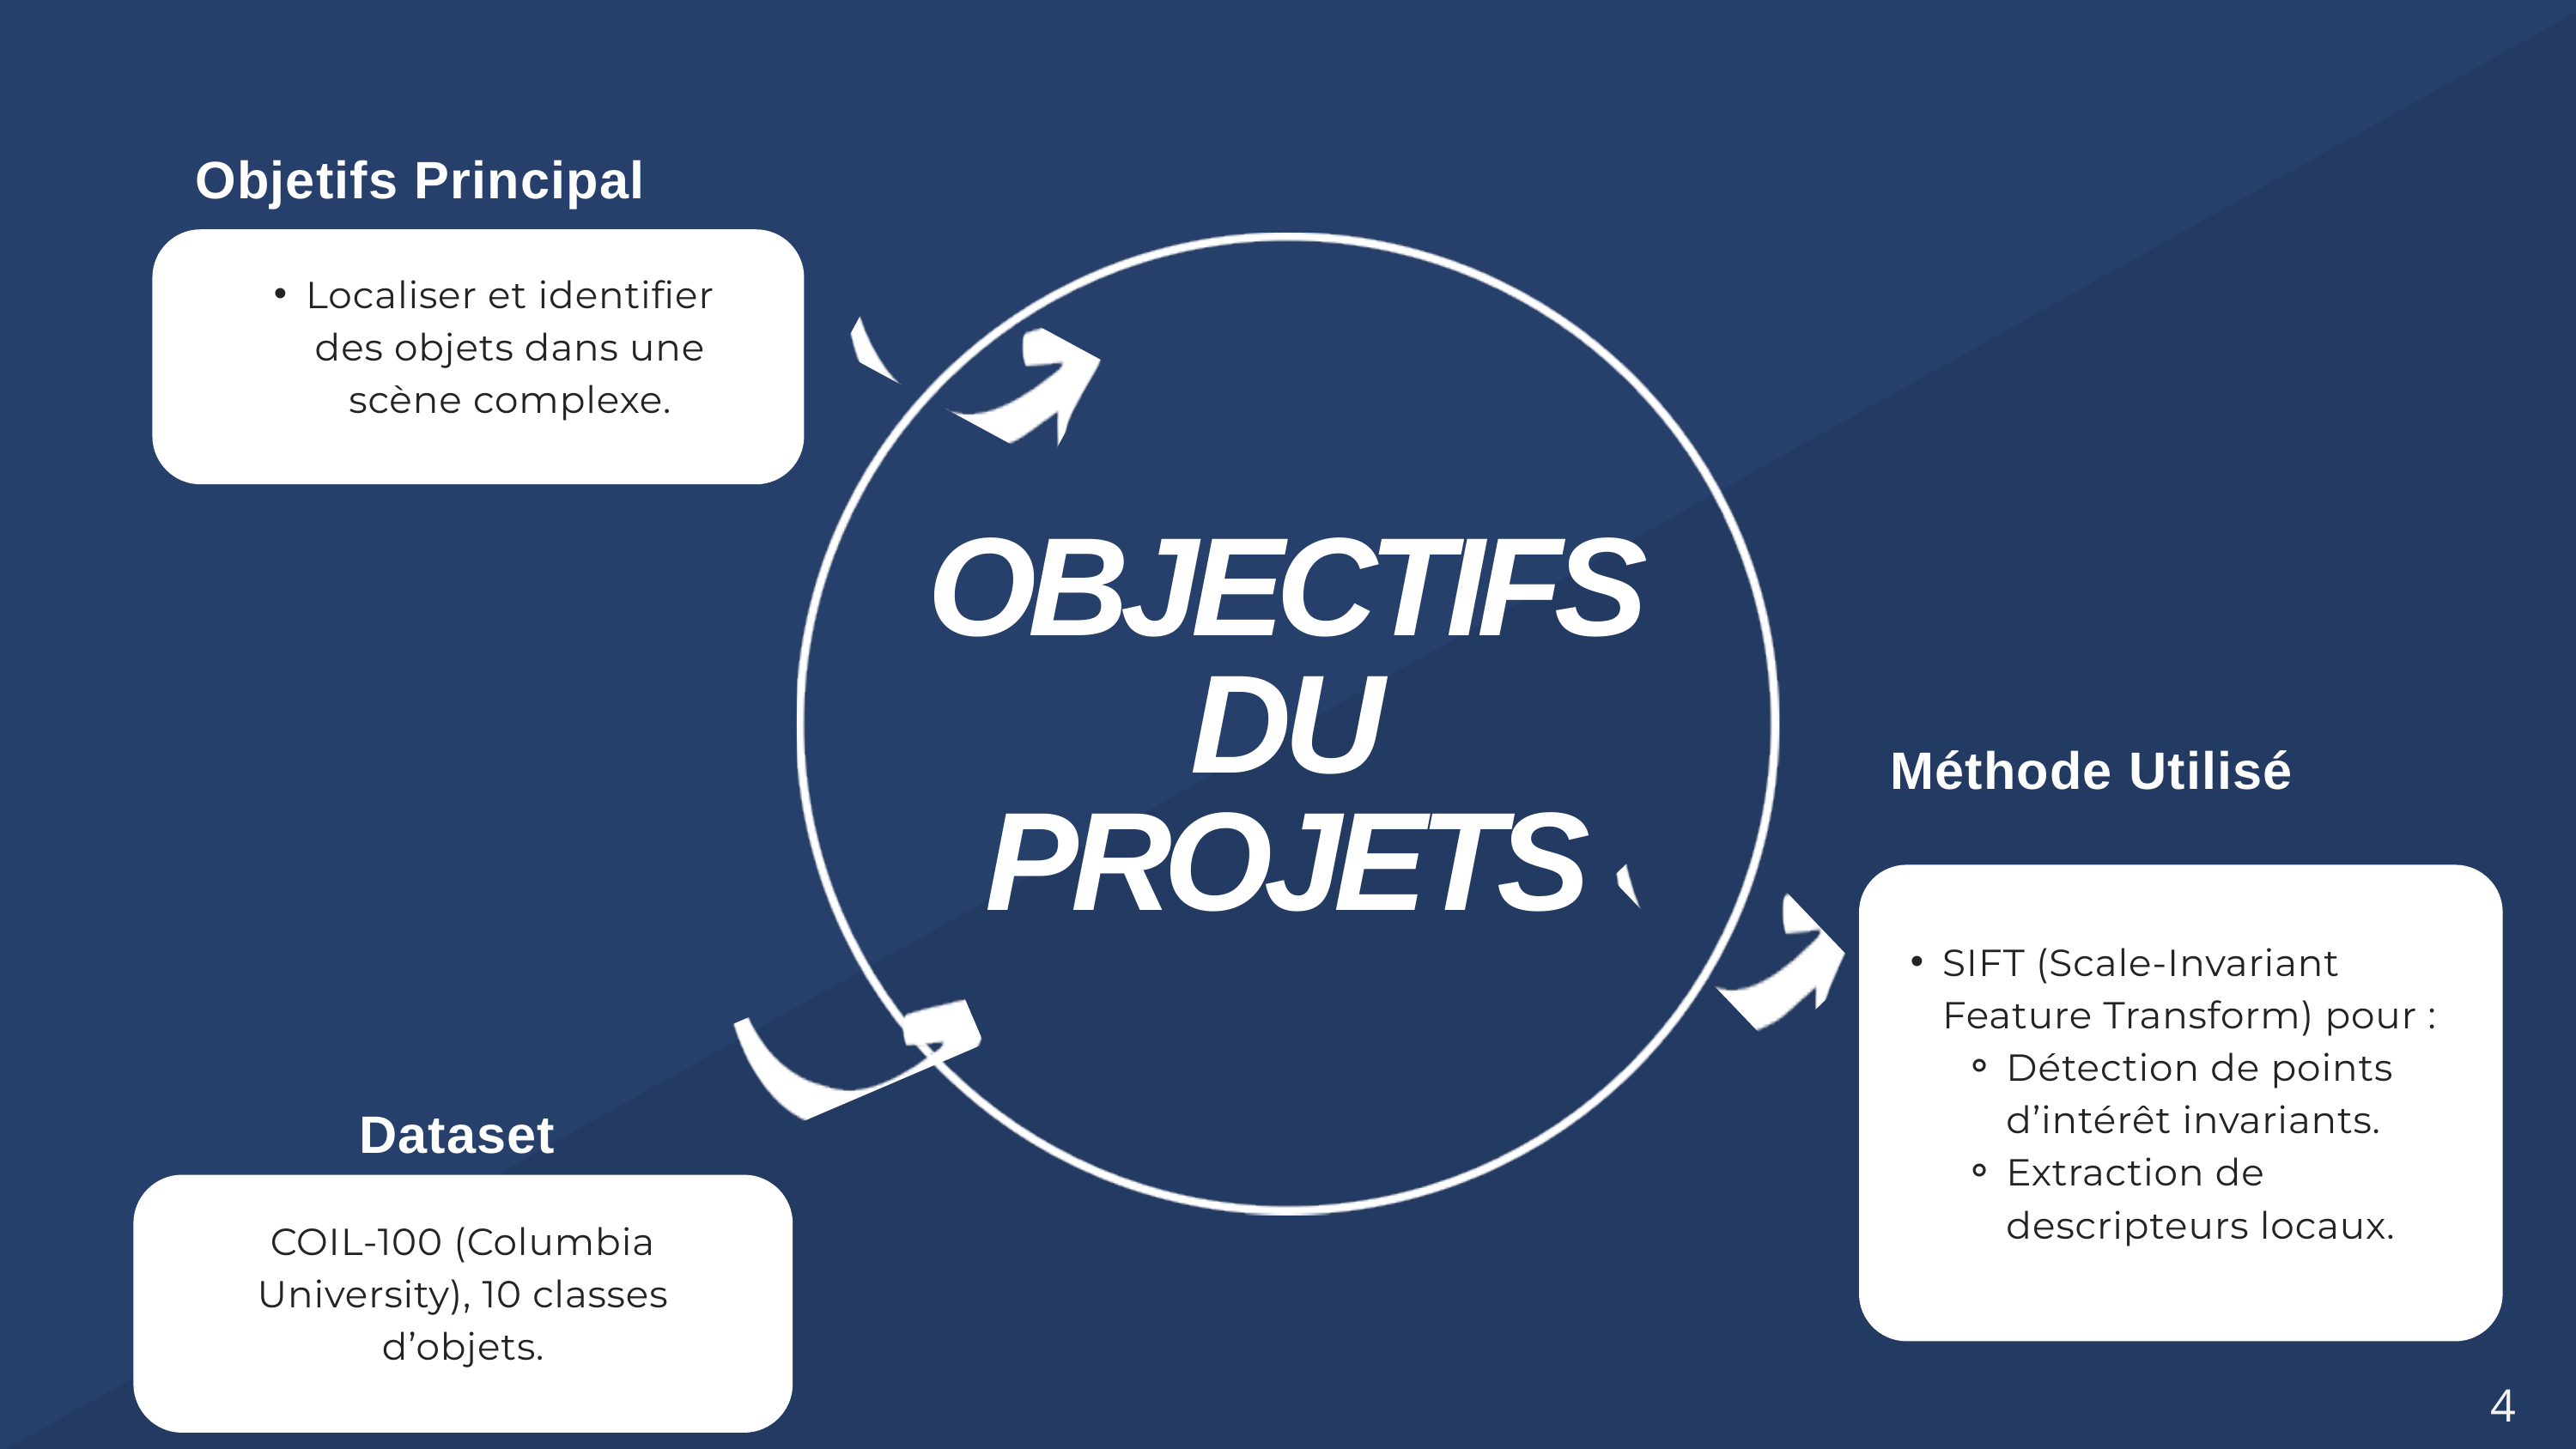

Objetifs Principal

Localiser et identifier des objets dans une scène complexe.

OBJECTIFS
DU
PROJETS

Méthode Utilisé

SIFT (Scale-Invariant Feature Transform) pour :
Détection de points d’intérêt invariants.
Extraction de descripteurs locaux.

Dataset

COIL-100 (Columbia University), 10 classes d’objets.

4